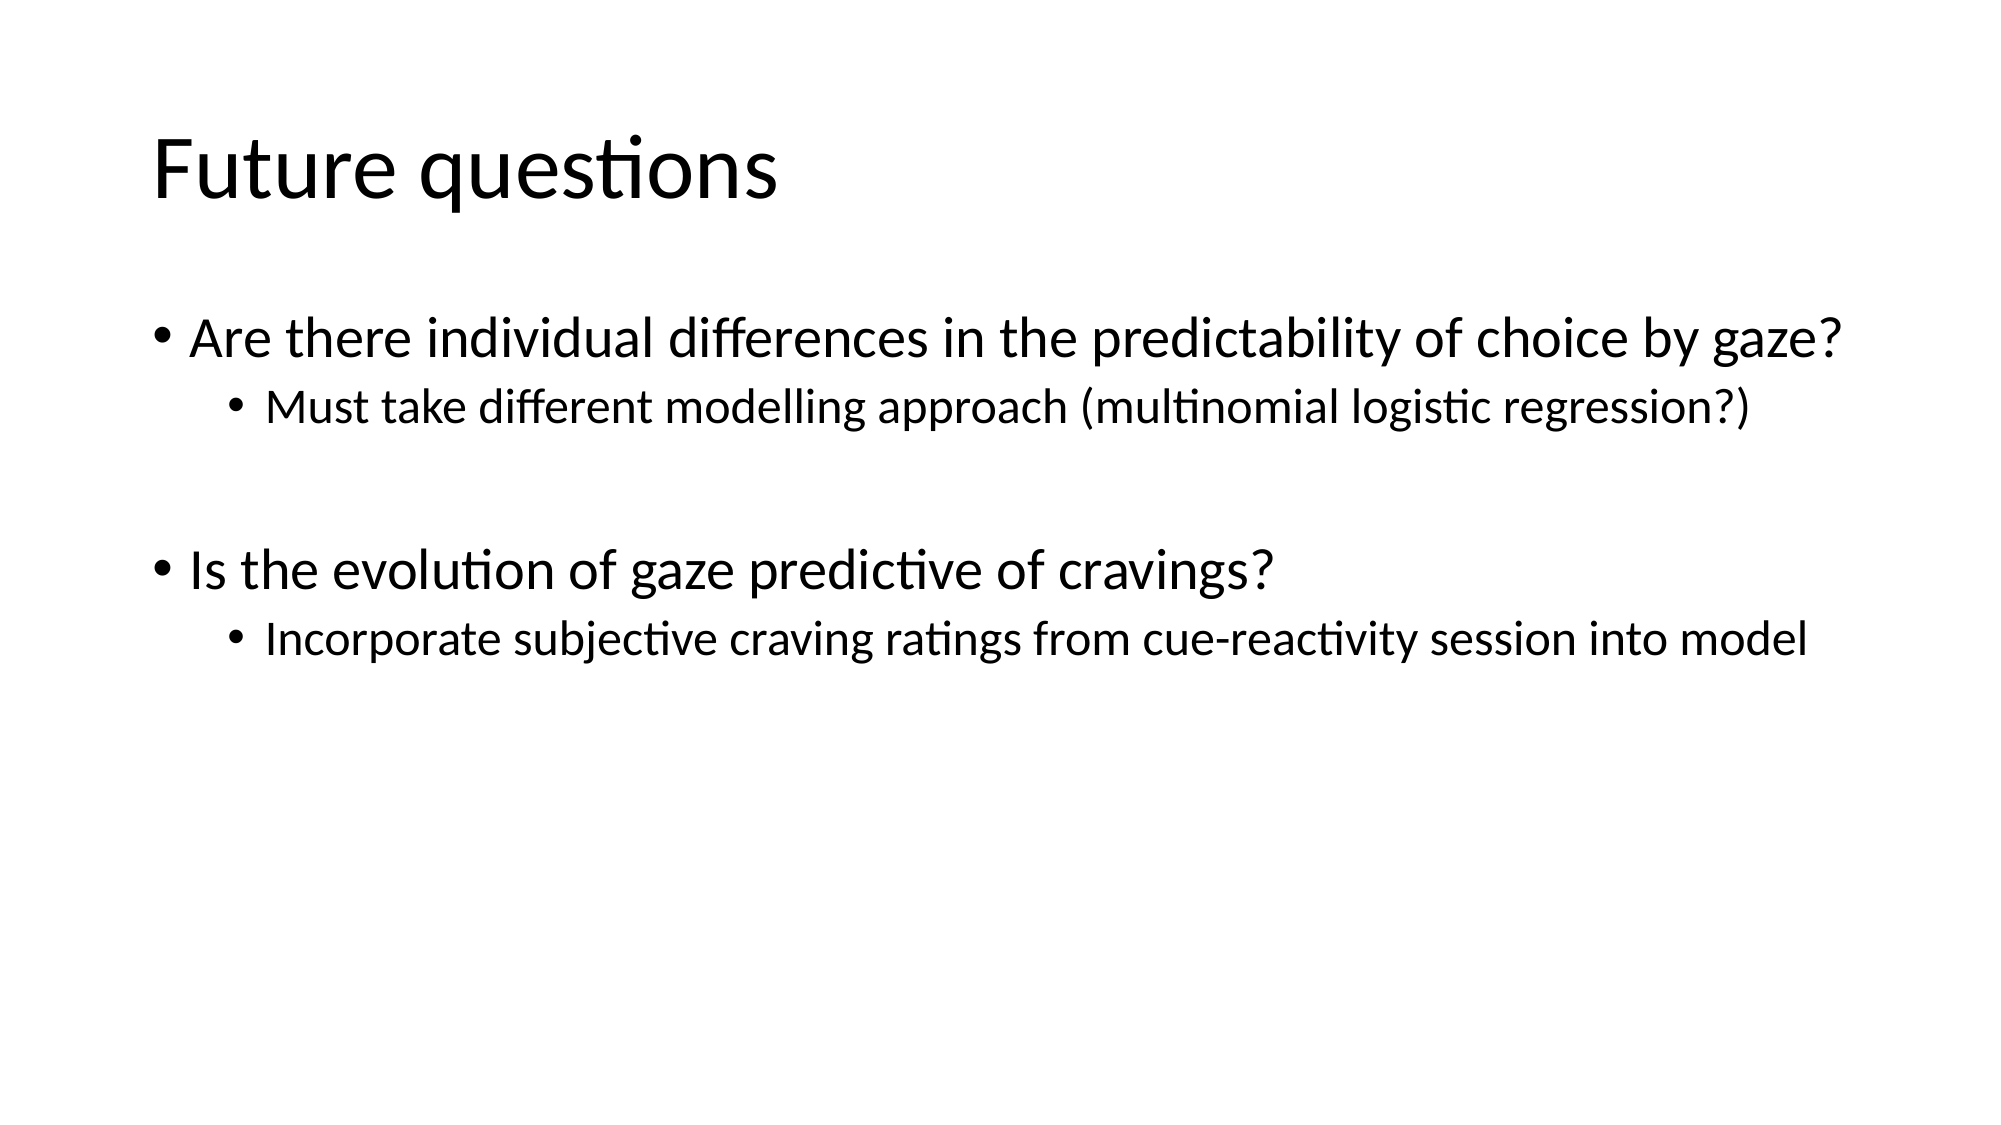

# Future questions
Are there individual differences in the predictability of choice by gaze?
Must take different modelling approach (multinomial logistic regression?)

Is the evolution of gaze predictive of cravings?
Incorporate subjective craving ratings from cue-reactivity session into model